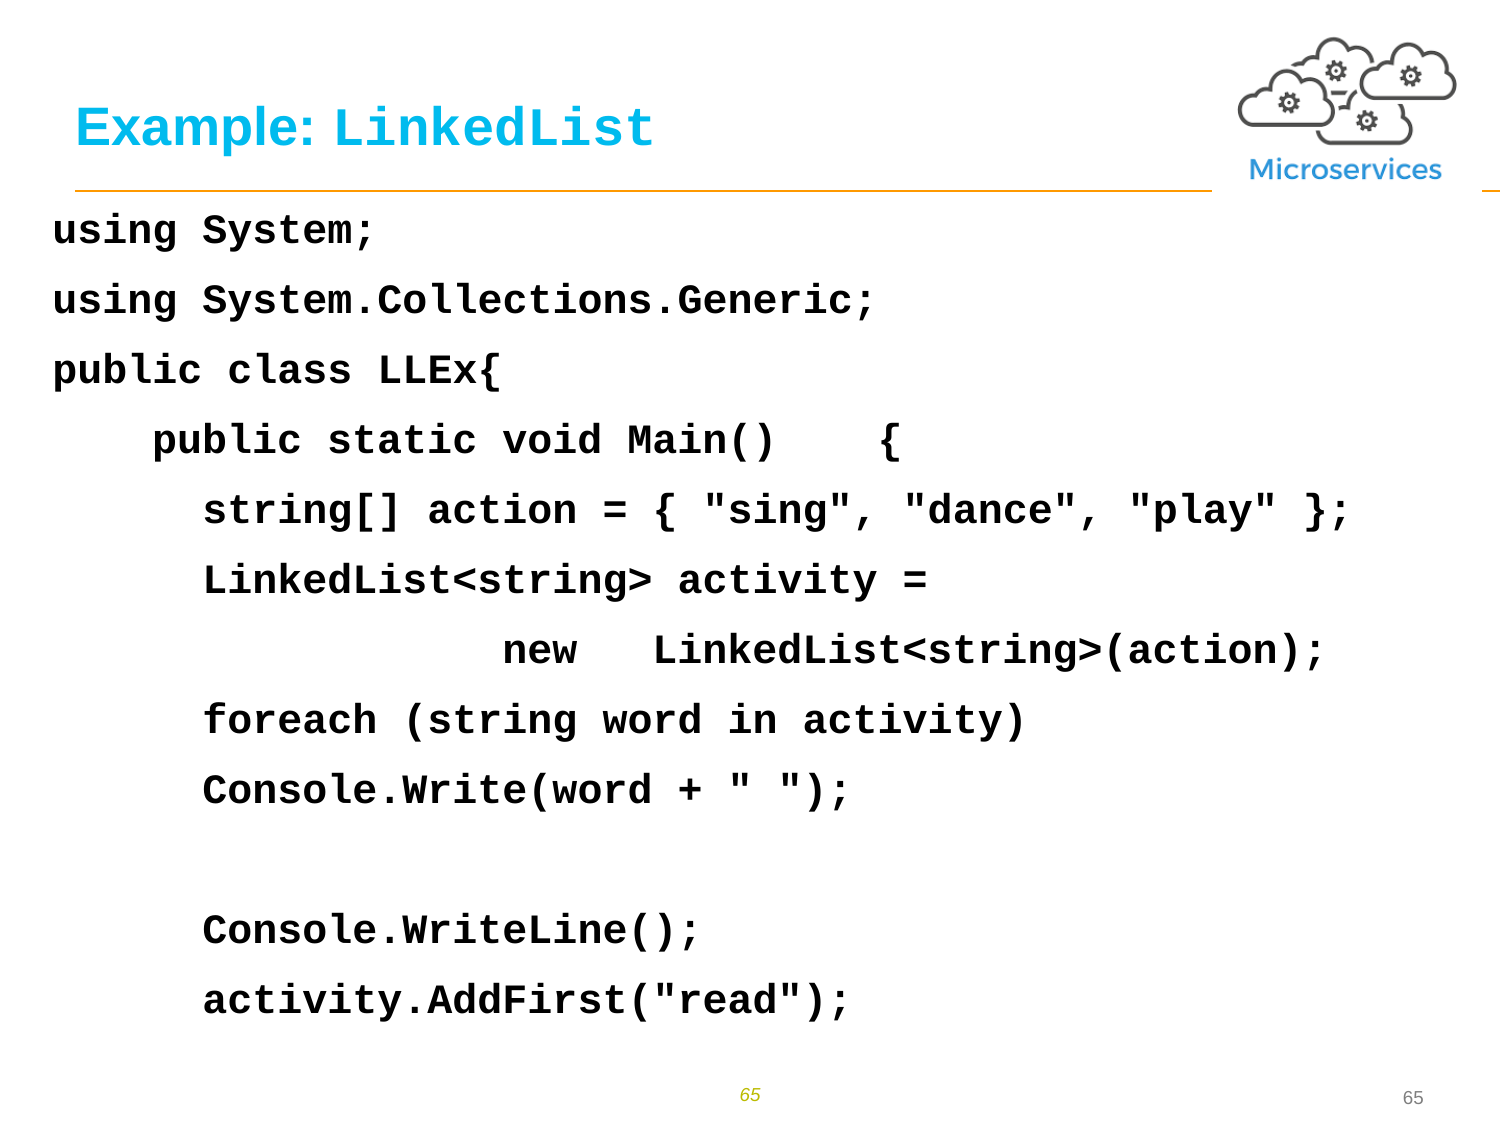

# Example: LinkedList
using System;
using System.Collections.Generic;
public class LLEx{
    public static void Main()    {
	string[] action = { "sing", "dance", "play" };
	LinkedList<string> activity =
			new 	LinkedList<string>(action);
   	foreach (string word in activity)
	Console.Write(word + " ");

	Console.WriteLine();
	activity.AddFirst("read");
65